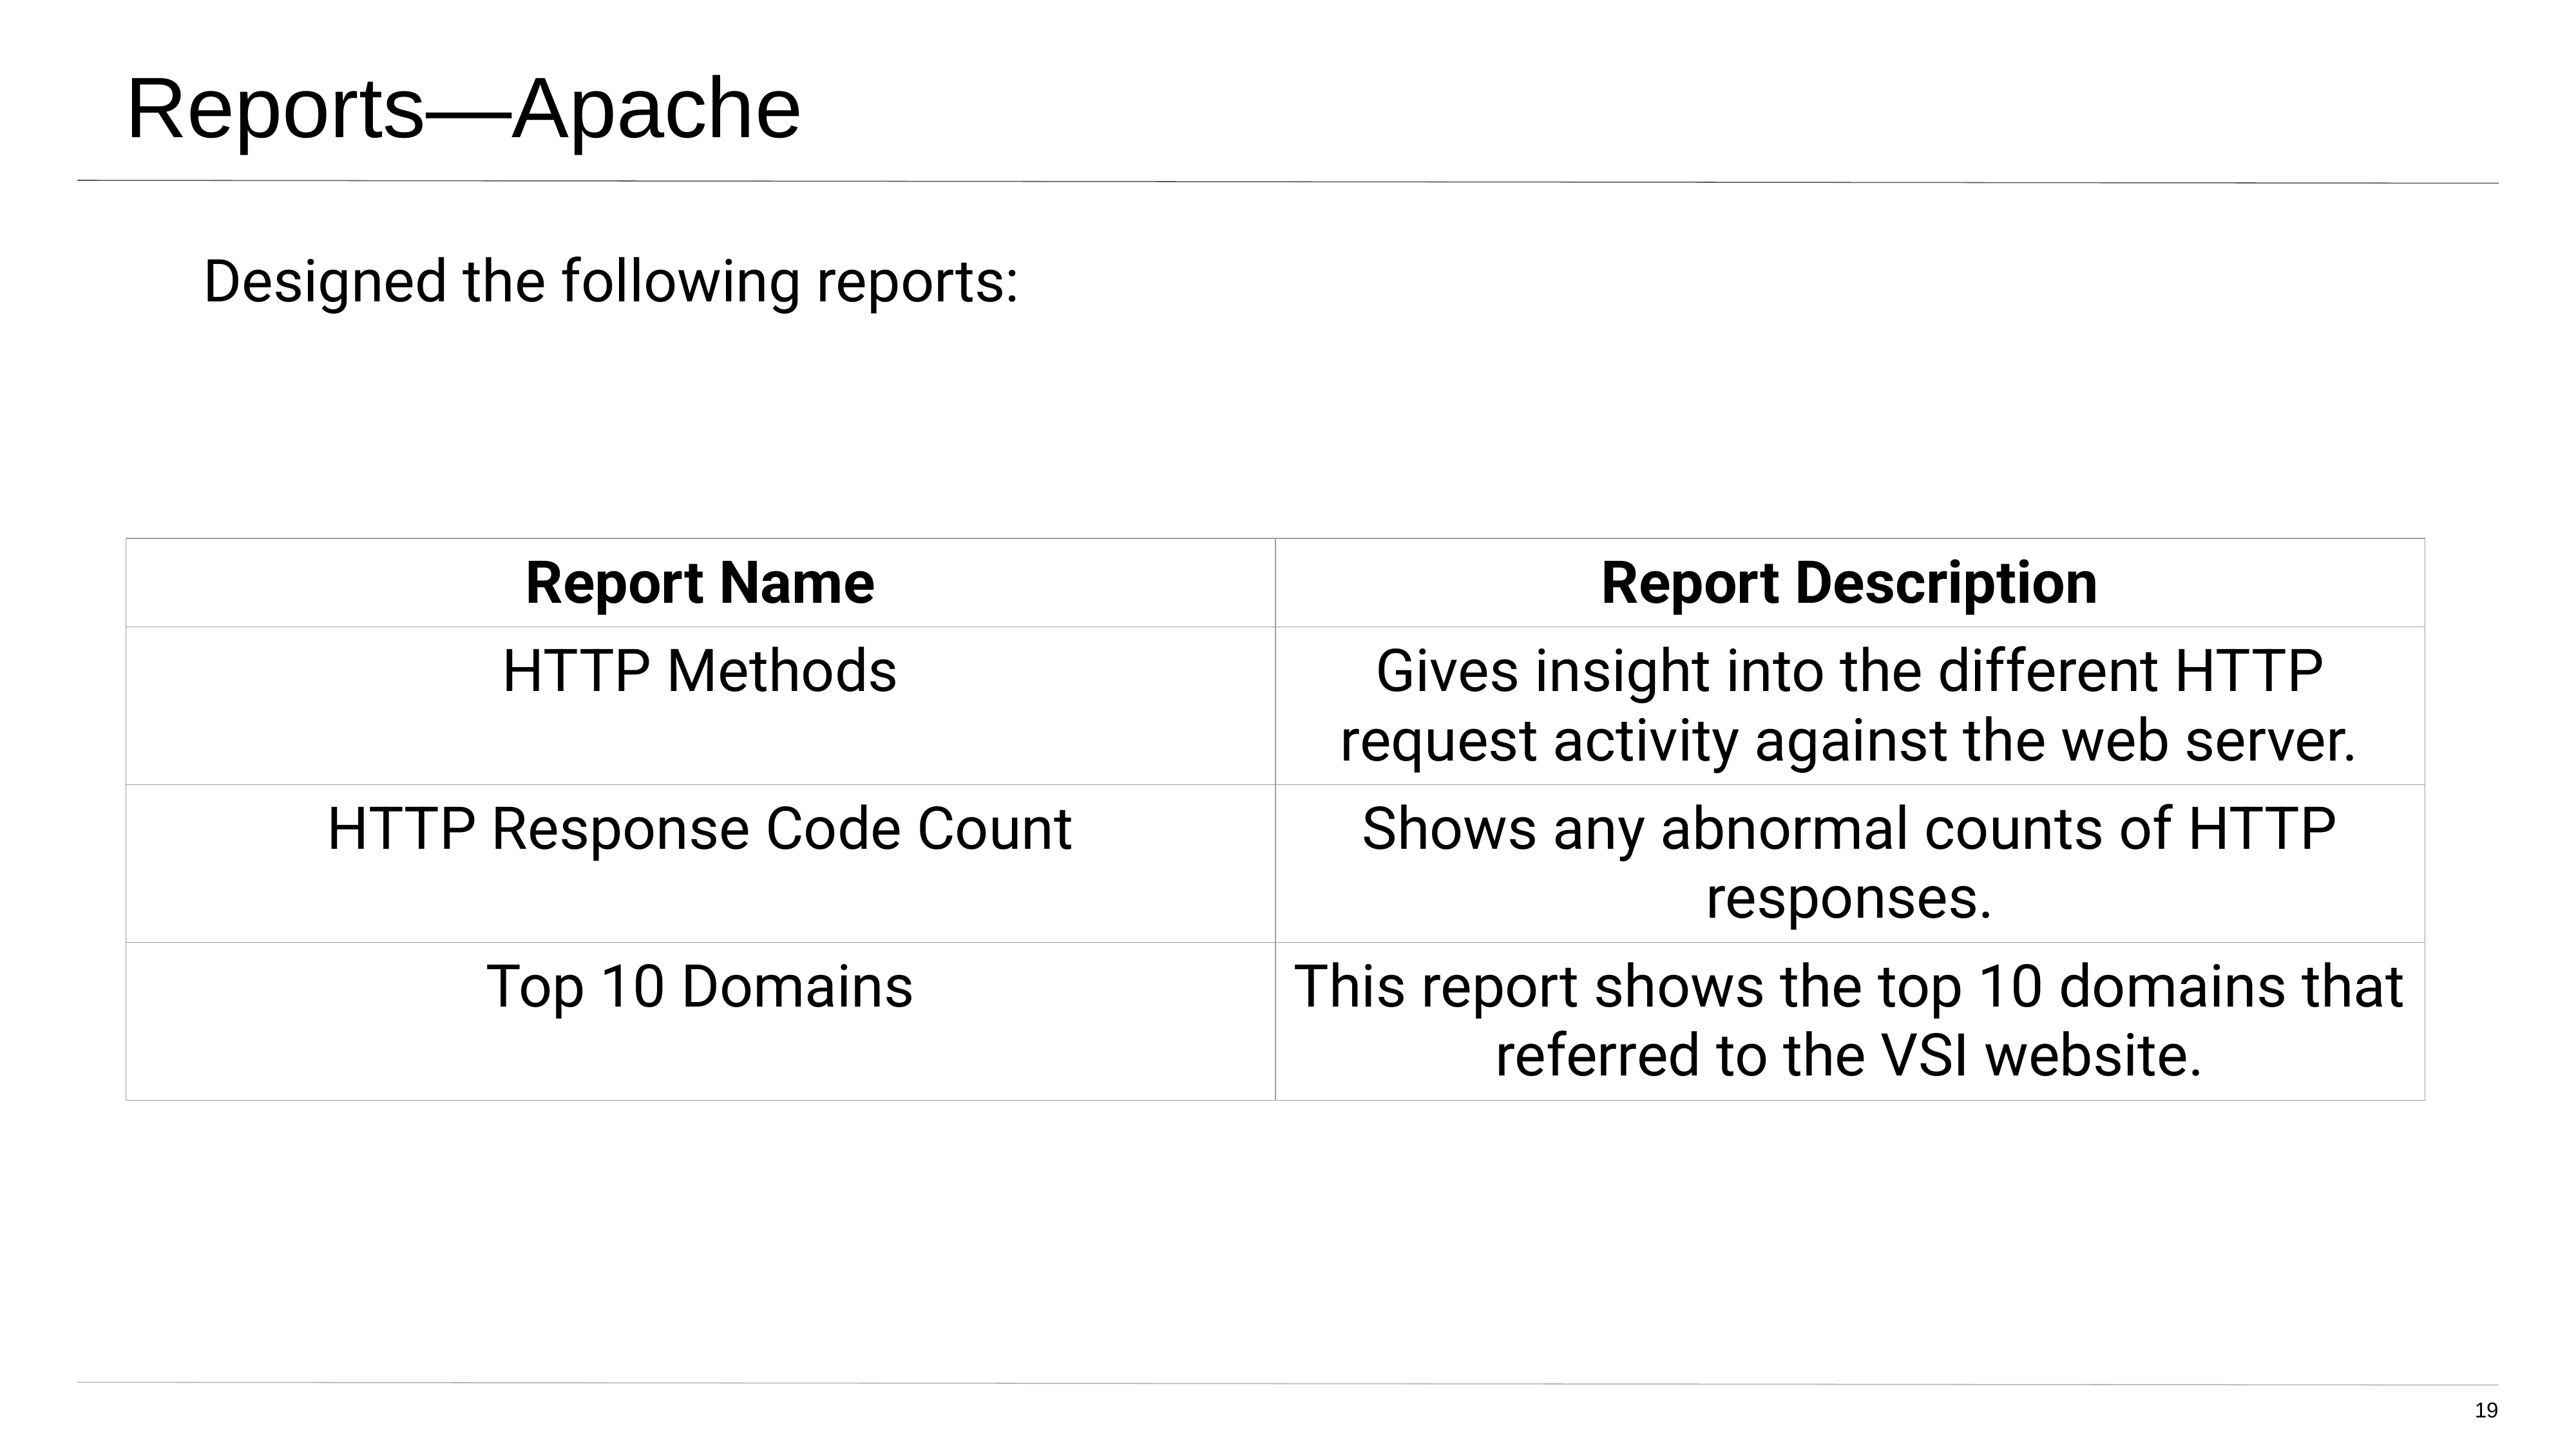

# Reports—Apache
Designed the following reports:

| Report Name | Report Description |
| --- | --- |
| HTTP Methods | Gives insight into the different HTTP request activity against the web server. |
| HTTP Response Code Count | Shows any abnormal counts of HTTP responses. |
| Top 10 Domains | This report shows the top 10 domains that referred to the VSI website. |
19